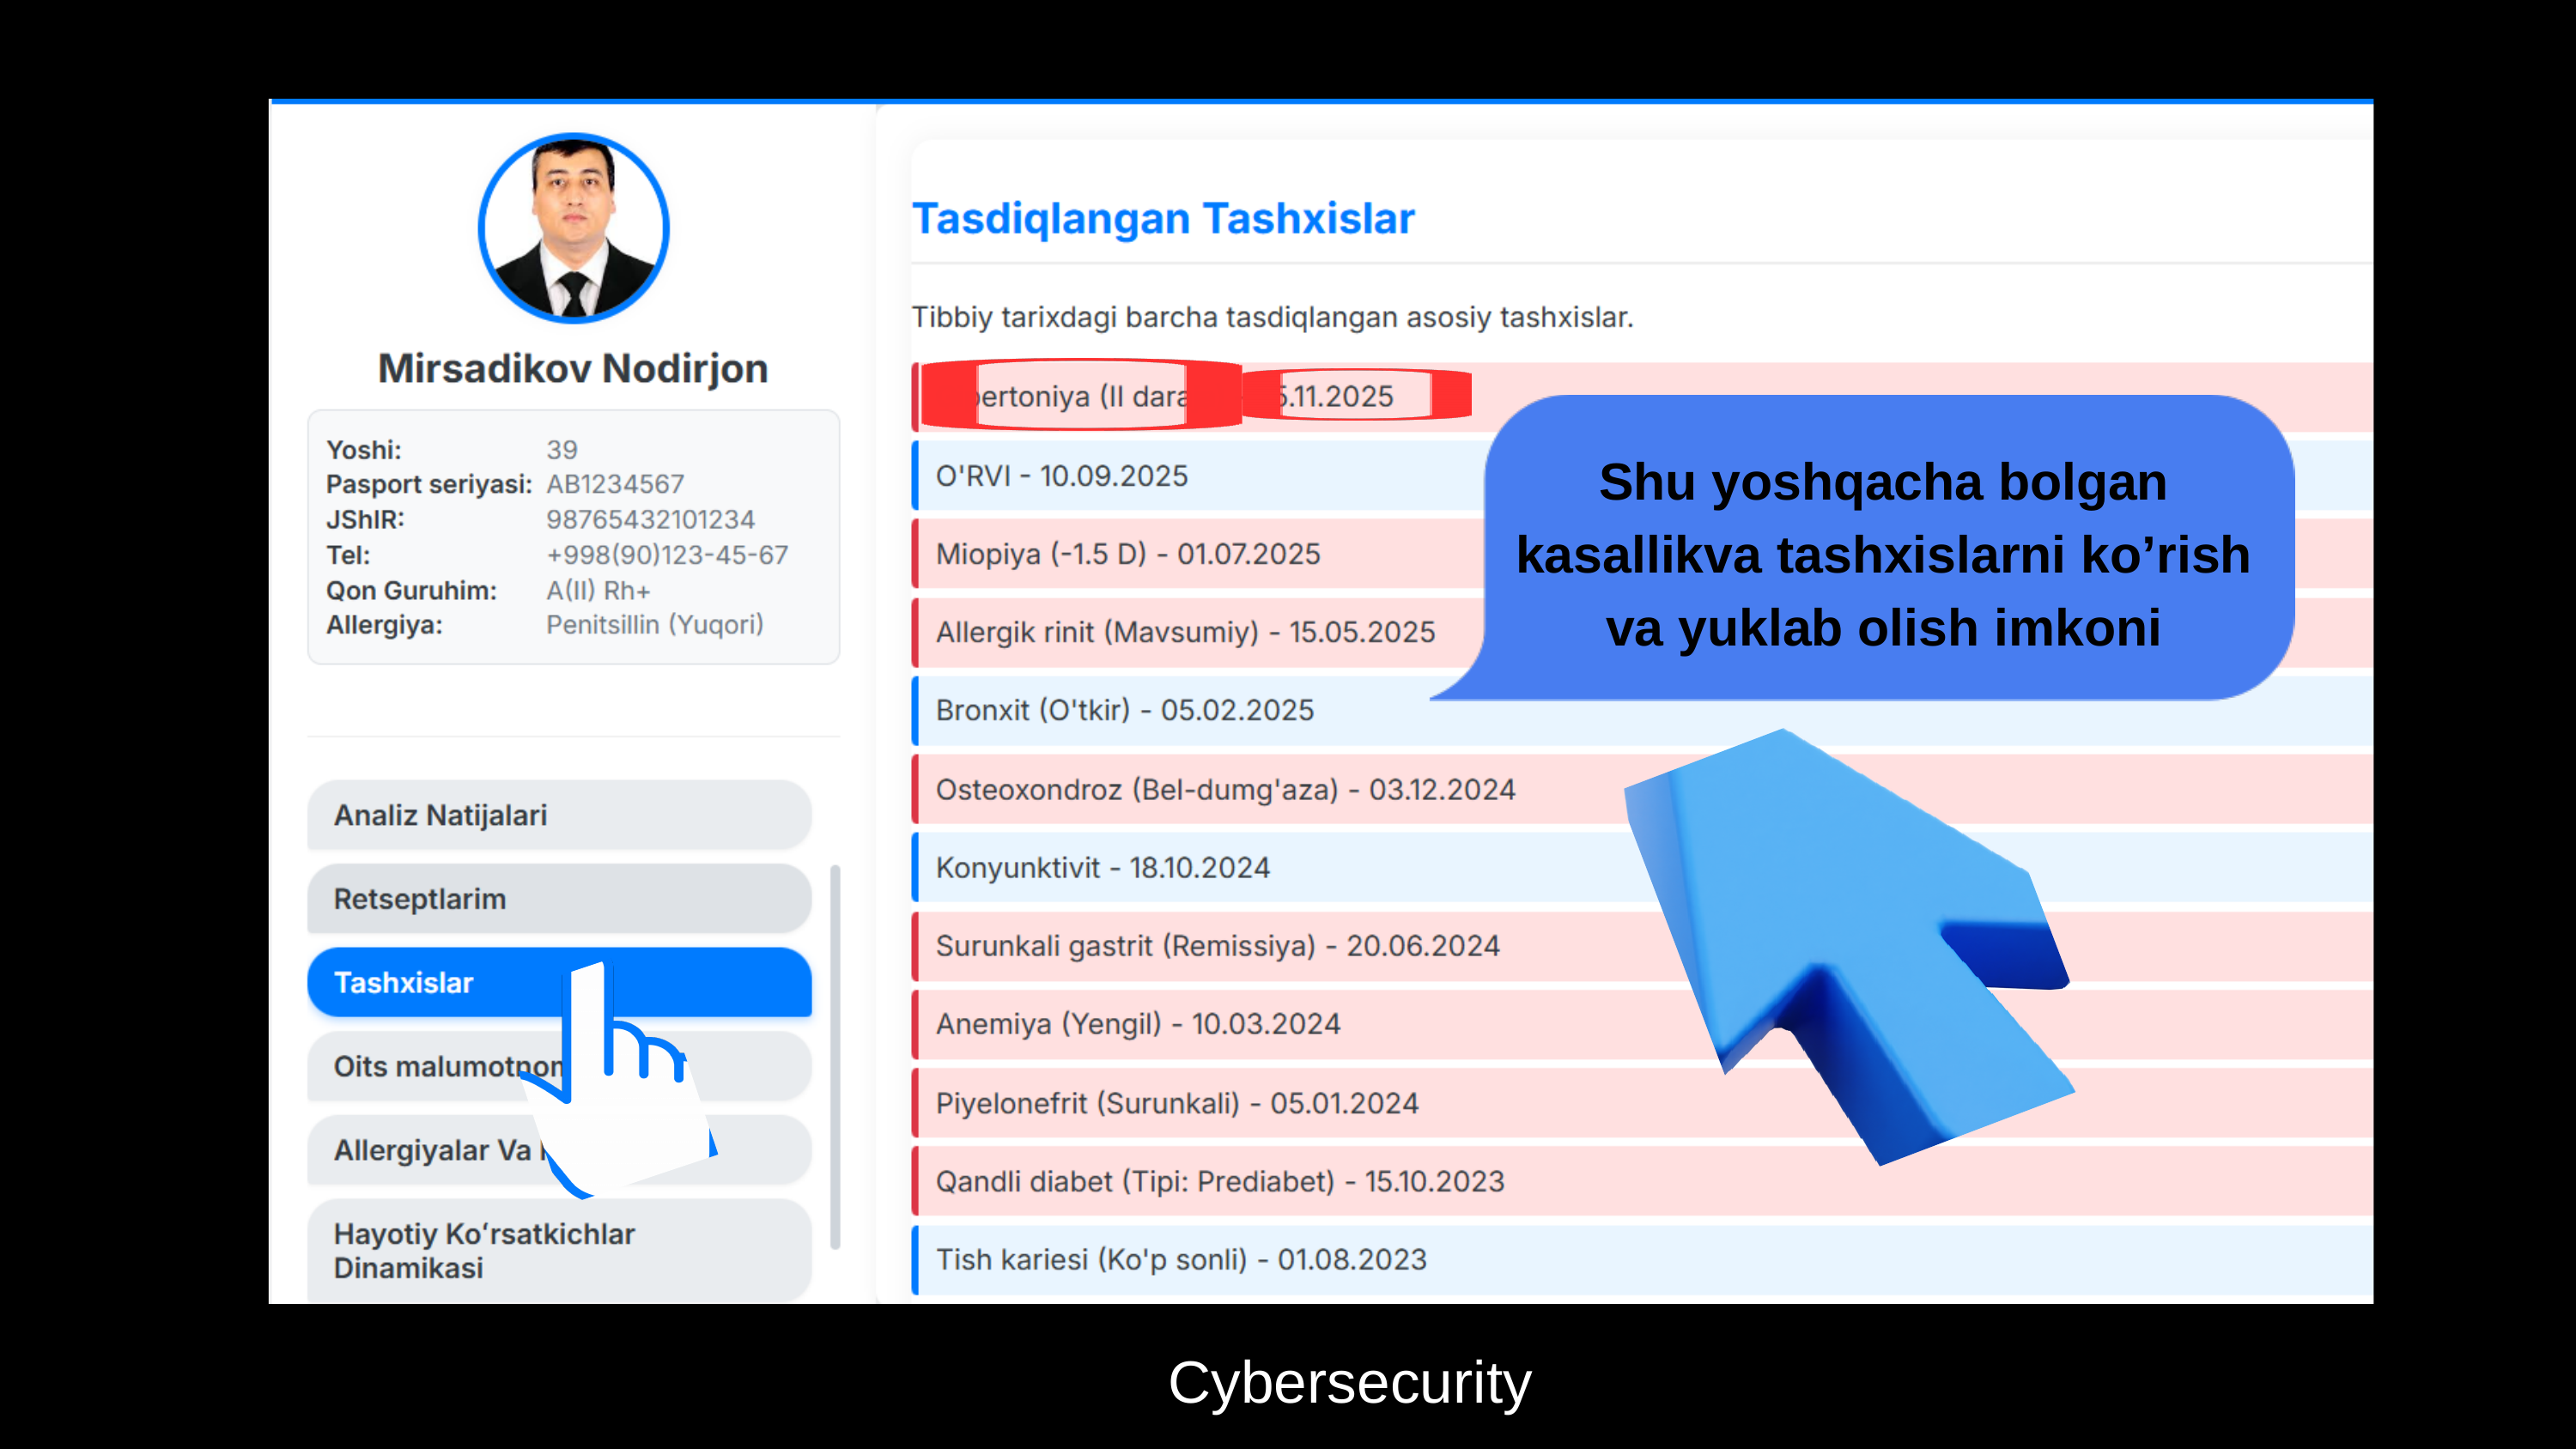

Shu yoshqacha bolgan kasallikva tashxislarni ko’rish va yuklab olish imkoni

Cybersecurity